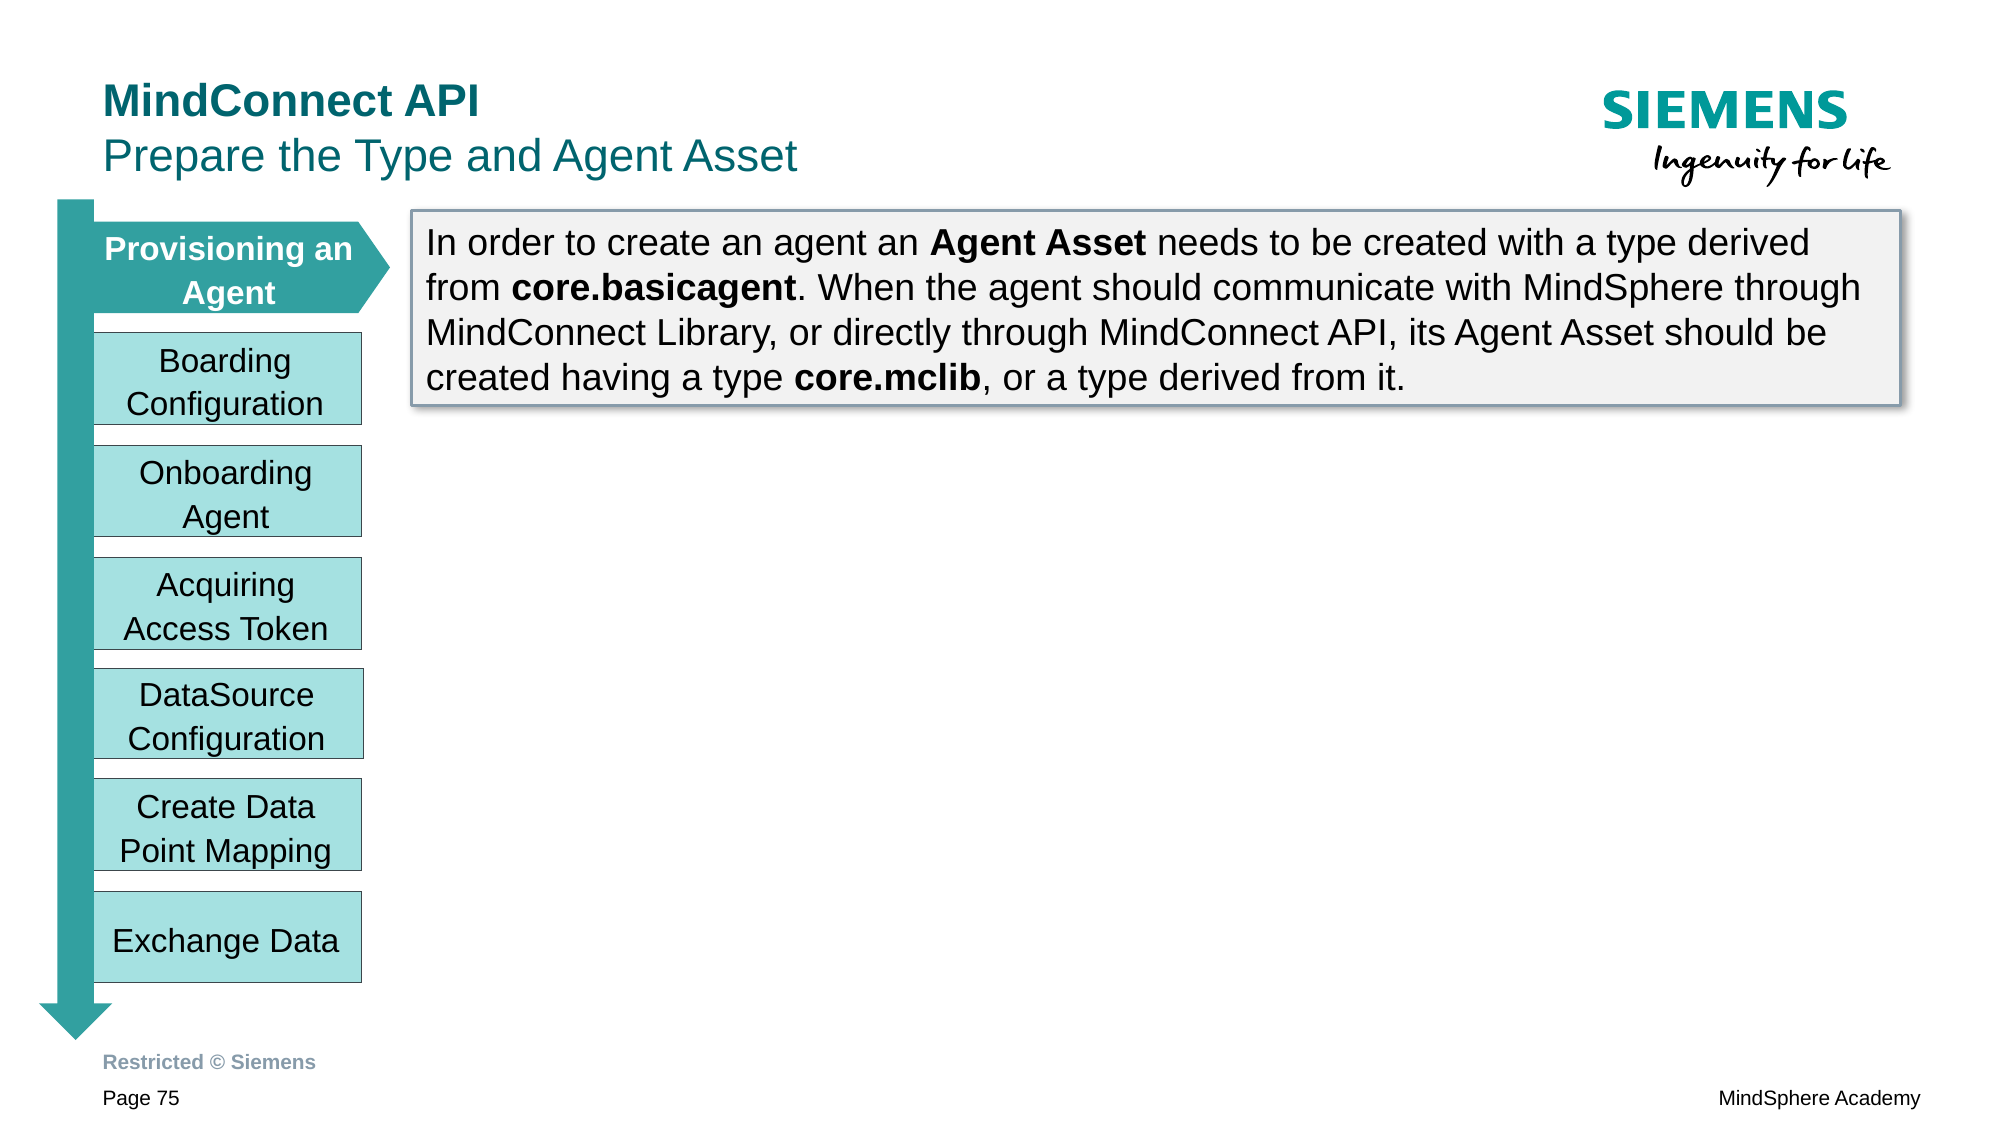

# MindConnect API Prepare the Type and Agent Asset

In order to create an agent an Agent Asset needs to be created with a type derived from core.basicagent. When the agent should communicate with MindSphere through MindConnect Library, or directly through MindConnect API, its Agent Asset should be created having a type core.mclib, or a type derived from it.
Provisioning an Agent
Boarding Configuration
Onboarding Agent
Acquiring Access Token
DataSource Configuration
Create Data Point Mapping
Exchange Data